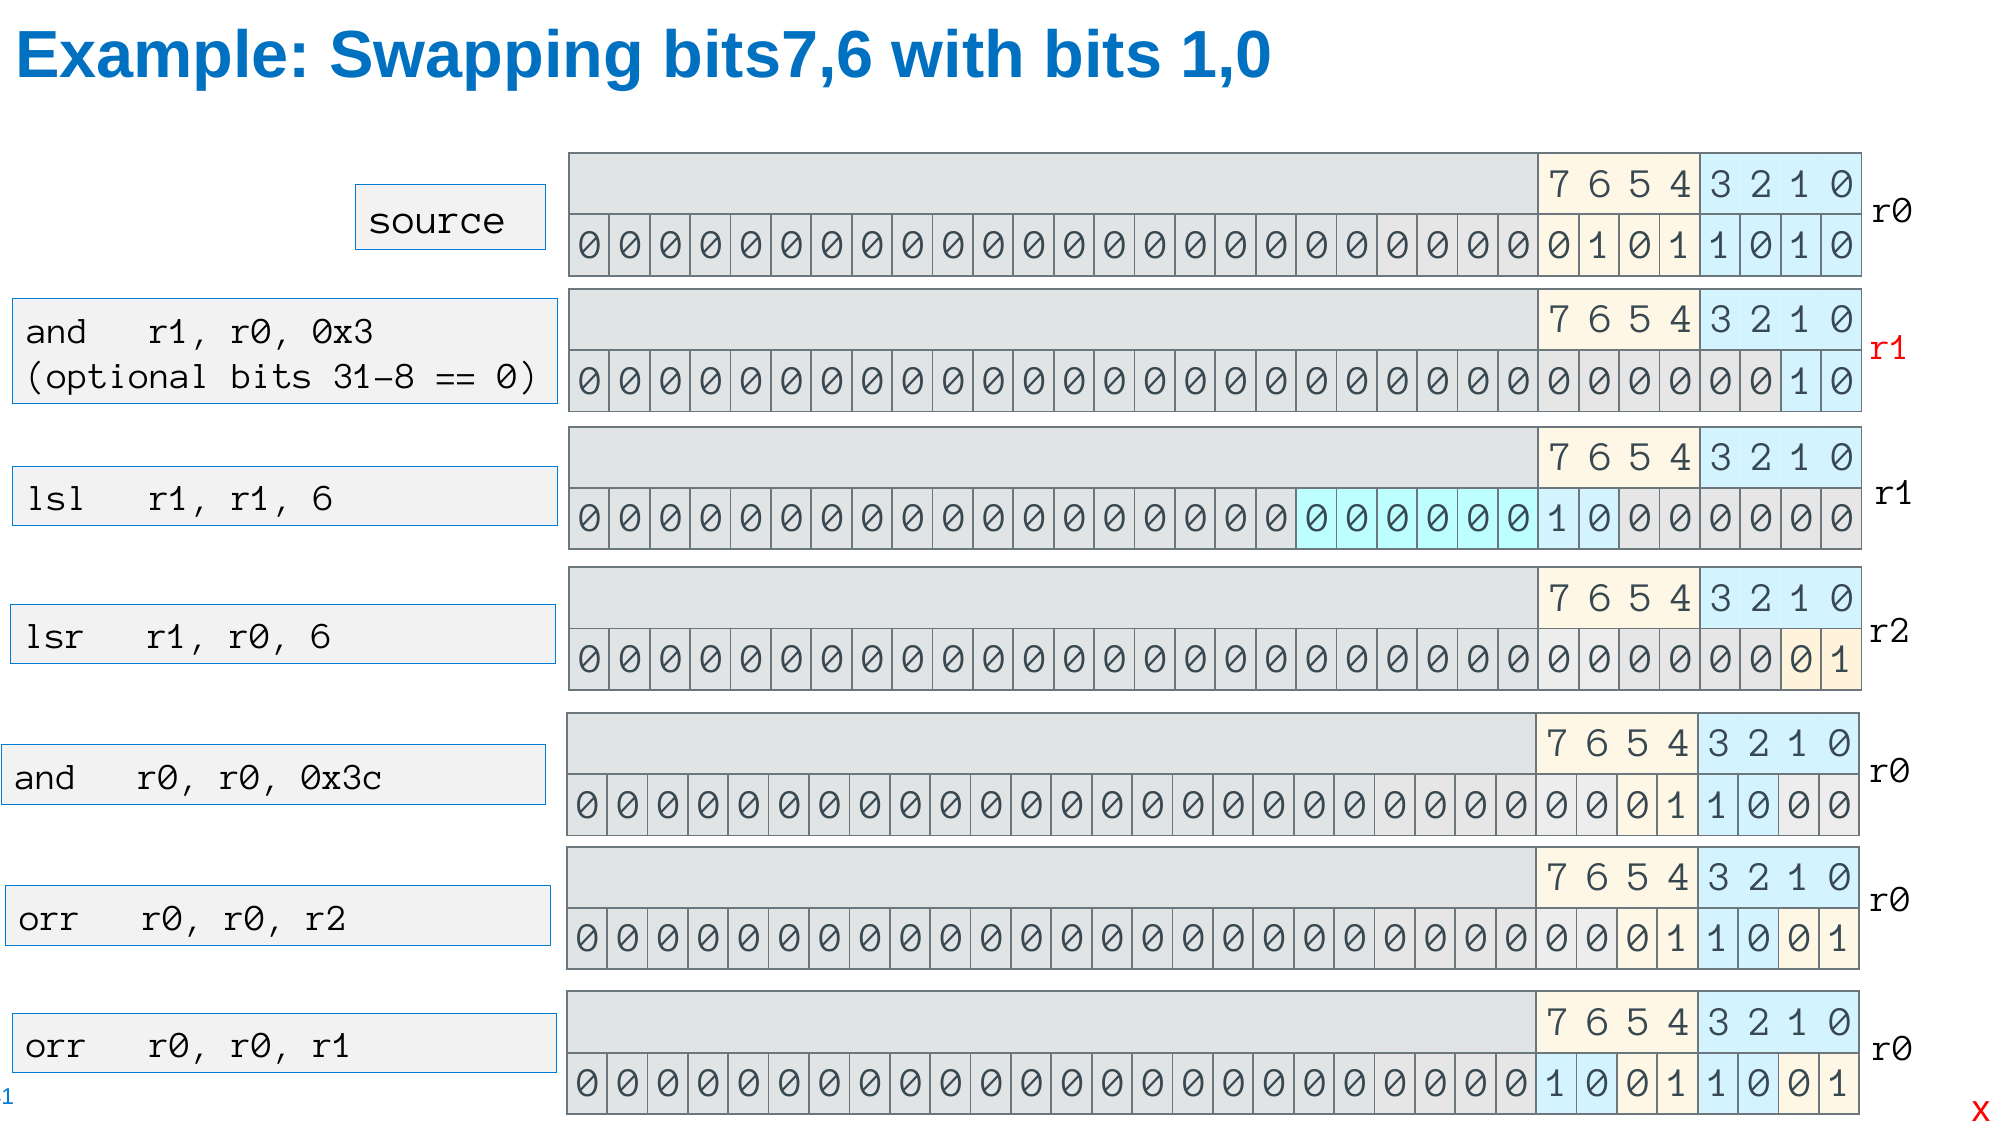

# Example: Swapping bits7,6 with bits 1,0
|  |  |  |  |  |  |  |  |  |  |  |  |  |  |  |  |  |  |  |  |  |  |  |  | 7 | 6 | 5 | 4 | 3 | 2 | 1 | 0 |
| --- | --- | --- | --- | --- | --- | --- | --- | --- | --- | --- | --- | --- | --- | --- | --- | --- | --- | --- | --- | --- | --- | --- | --- | --- | --- | --- | --- | --- | --- | --- | --- |
| 0 | 0 | 0 | 0 | 0 | 0 | 0 | 0 | 0 | 0 | 0 | 0 | 0 | 0 | 0 | 0 | 0 | 0 | 0 | 0 | 0 | 0 | 0 | 0 | 0 | 1 | 0 | 1 | 1 | 0 | 1 | 0 |
r0
source
|  |  |  |  |  |  |  |  |  |  |  |  |  |  |  |  |  |  |  |  |  |  |  |  | 7 | 6 | 5 | 4 | 3 | 2 | 1 | 0 |
| --- | --- | --- | --- | --- | --- | --- | --- | --- | --- | --- | --- | --- | --- | --- | --- | --- | --- | --- | --- | --- | --- | --- | --- | --- | --- | --- | --- | --- | --- | --- | --- |
| 0 | 0 | 0 | 0 | 0 | 0 | 0 | 0 | 0 | 0 | 0 | 0 | 0 | 0 | 0 | 0 | 0 | 0 | 0 | 0 | 0 | 0 | 0 | 0 | 0 | 0 | 0 | 0 | 0 | 0 | 1 | 0 |
and   r1, r0, 0x3
(optional bits 31-8 == 0)
r1
|  |  |  |  |  |  |  |  |  |  |  |  |  |  |  |  |  |  |  |  |  |  |  |  | 7 | 6 | 5 | 4 | 3 | 2 | 1 | 0 |
| --- | --- | --- | --- | --- | --- | --- | --- | --- | --- | --- | --- | --- | --- | --- | --- | --- | --- | --- | --- | --- | --- | --- | --- | --- | --- | --- | --- | --- | --- | --- | --- |
| 0 | 0 | 0 | 0 | 0 | 0 | 0 | 0 | 0 | 0 | 0 | 0 | 0 | 0 | 0 | 0 | 0 | 0 | 0 | 0 | 0 | 0 | 0 | 0 | 1 | 0 | 0 | 0 | 0 | 0 | 0 | 0 |
r1
lsl   r1, r1, 6
|  |  |  |  |  |  |  |  |  |  |  |  |  |  |  |  |  |  |  |  |  |  |  |  | 7 | 6 | 5 | 4 | 3 | 2 | 1 | 0 |
| --- | --- | --- | --- | --- | --- | --- | --- | --- | --- | --- | --- | --- | --- | --- | --- | --- | --- | --- | --- | --- | --- | --- | --- | --- | --- | --- | --- | --- | --- | --- | --- |
| 0 | 0 | 0 | 0 | 0 | 0 | 0 | 0 | 0 | 0 | 0 | 0 | 0 | 0 | 0 | 0 | 0 | 0 | 0 | 0 | 0 | 0 | 0 | 0 | 0 | 0 | 0 | 0 | 0 | 0 | 0 | 1 |
r2
lsr   r1, r0, 6
|  |  |  |  |  |  |  |  |  |  |  |  |  |  |  |  |  |  |  |  |  |  |  |  | 7 | 6 | 5 | 4 | 3 | 2 | 1 | 0 |
| --- | --- | --- | --- | --- | --- | --- | --- | --- | --- | --- | --- | --- | --- | --- | --- | --- | --- | --- | --- | --- | --- | --- | --- | --- | --- | --- | --- | --- | --- | --- | --- |
| 0 | 0 | 0 | 0 | 0 | 0 | 0 | 0 | 0 | 0 | 0 | 0 | 0 | 0 | 0 | 0 | 0 | 0 | 0 | 0 | 0 | 0 | 0 | 0 | 0 | 0 | 0 | 1 | 1 | 0 | 0 | 0 |
r0
and   r0, r0, 0x3c
|  |  |  |  |  |  |  |  |  |  |  |  |  |  |  |  |  |  |  |  |  |  |  |  | 7 | 6 | 5 | 4 | 3 | 2 | 1 | 0 |
| --- | --- | --- | --- | --- | --- | --- | --- | --- | --- | --- | --- | --- | --- | --- | --- | --- | --- | --- | --- | --- | --- | --- | --- | --- | --- | --- | --- | --- | --- | --- | --- |
| 0 | 0 | 0 | 0 | 0 | 0 | 0 | 0 | 0 | 0 | 0 | 0 | 0 | 0 | 0 | 0 | 0 | 0 | 0 | 0 | 0 | 0 | 0 | 0 | 0 | 0 | 0 | 1 | 1 | 0 | 0 | 1 |
r0
orr   r0, r0, r2
|  |  |  |  |  |  |  |  |  |  |  |  |  |  |  |  |  |  |  |  |  |  |  |  | 7 | 6 | 5 | 4 | 3 | 2 | 1 | 0 |
| --- | --- | --- | --- | --- | --- | --- | --- | --- | --- | --- | --- | --- | --- | --- | --- | --- | --- | --- | --- | --- | --- | --- | --- | --- | --- | --- | --- | --- | --- | --- | --- |
| 0 | 0 | 0 | 0 | 0 | 0 | 0 | 0 | 0 | 0 | 0 | 0 | 0 | 0 | 0 | 0 | 0 | 0 | 0 | 0 | 0 | 0 | 0 | 0 | 1 | 0 | 0 | 1 | 1 | 0 | 0 | 1 |
orr   r0, r0, r1
r0
x